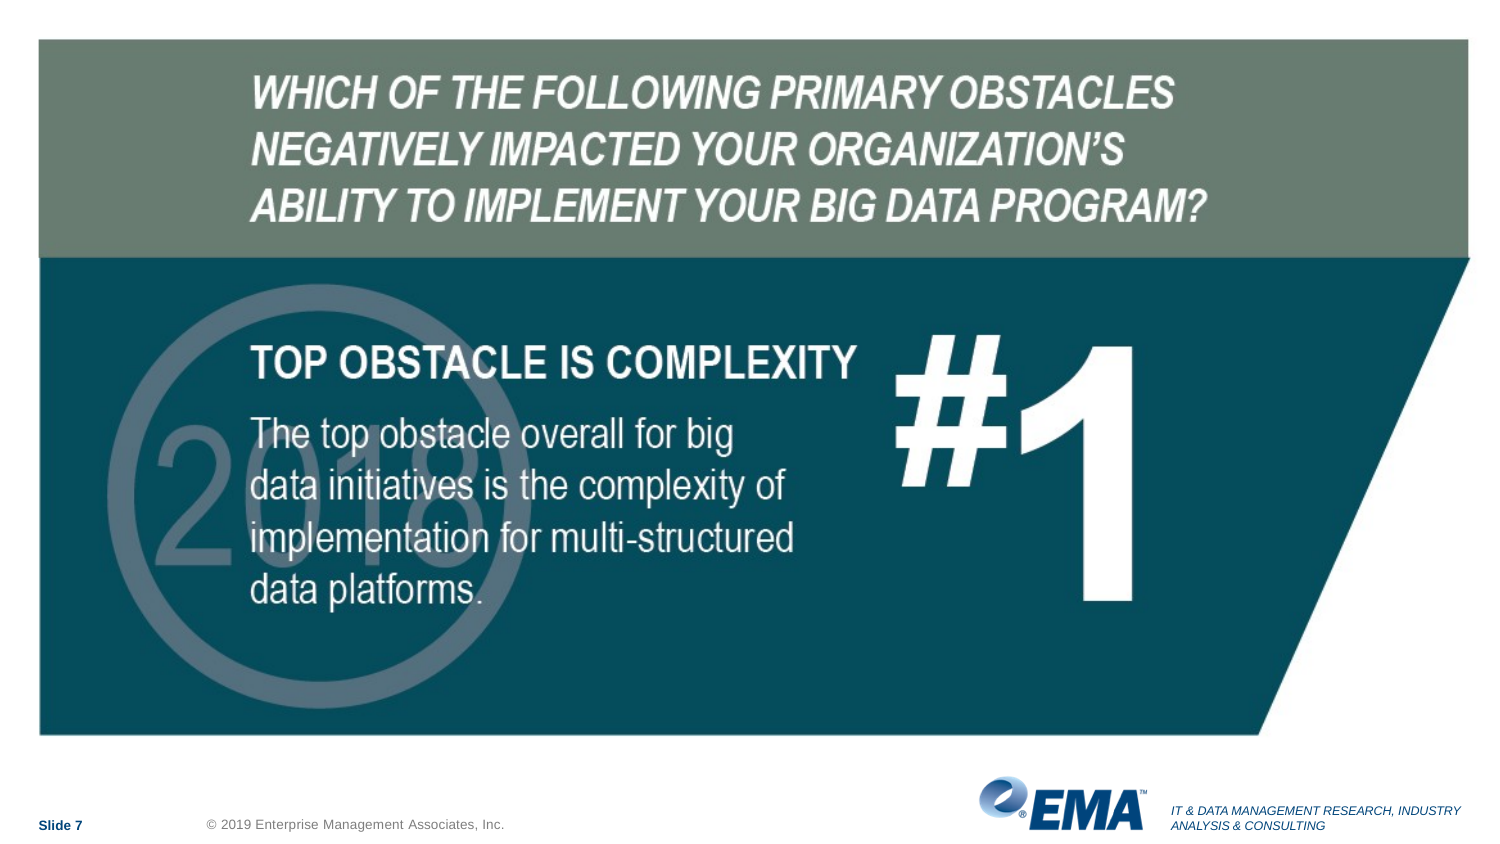

IT & DATA MANAGEMENT RESEARCH, INDUSTRY  ANALYSIS & CONSULTING
© 2019 Enterprise Management Associates, Inc.
Slide 7